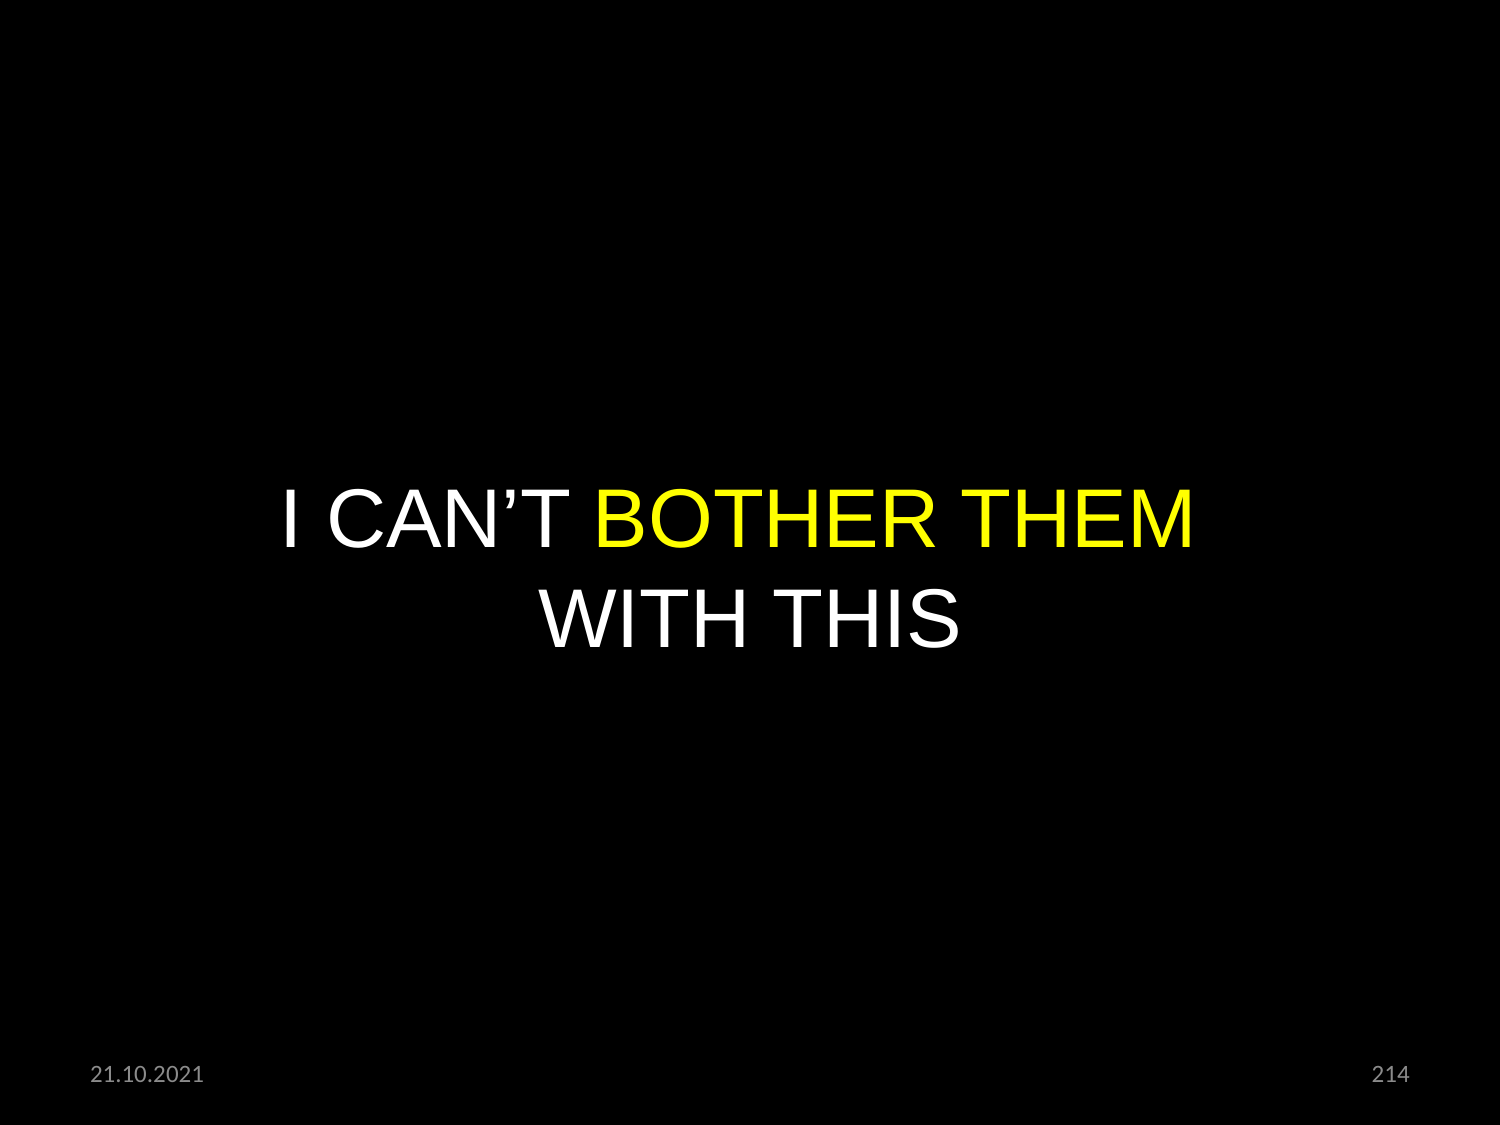

I CAN’T BOTHER THEM
WITH THIS
21.10.2021
214